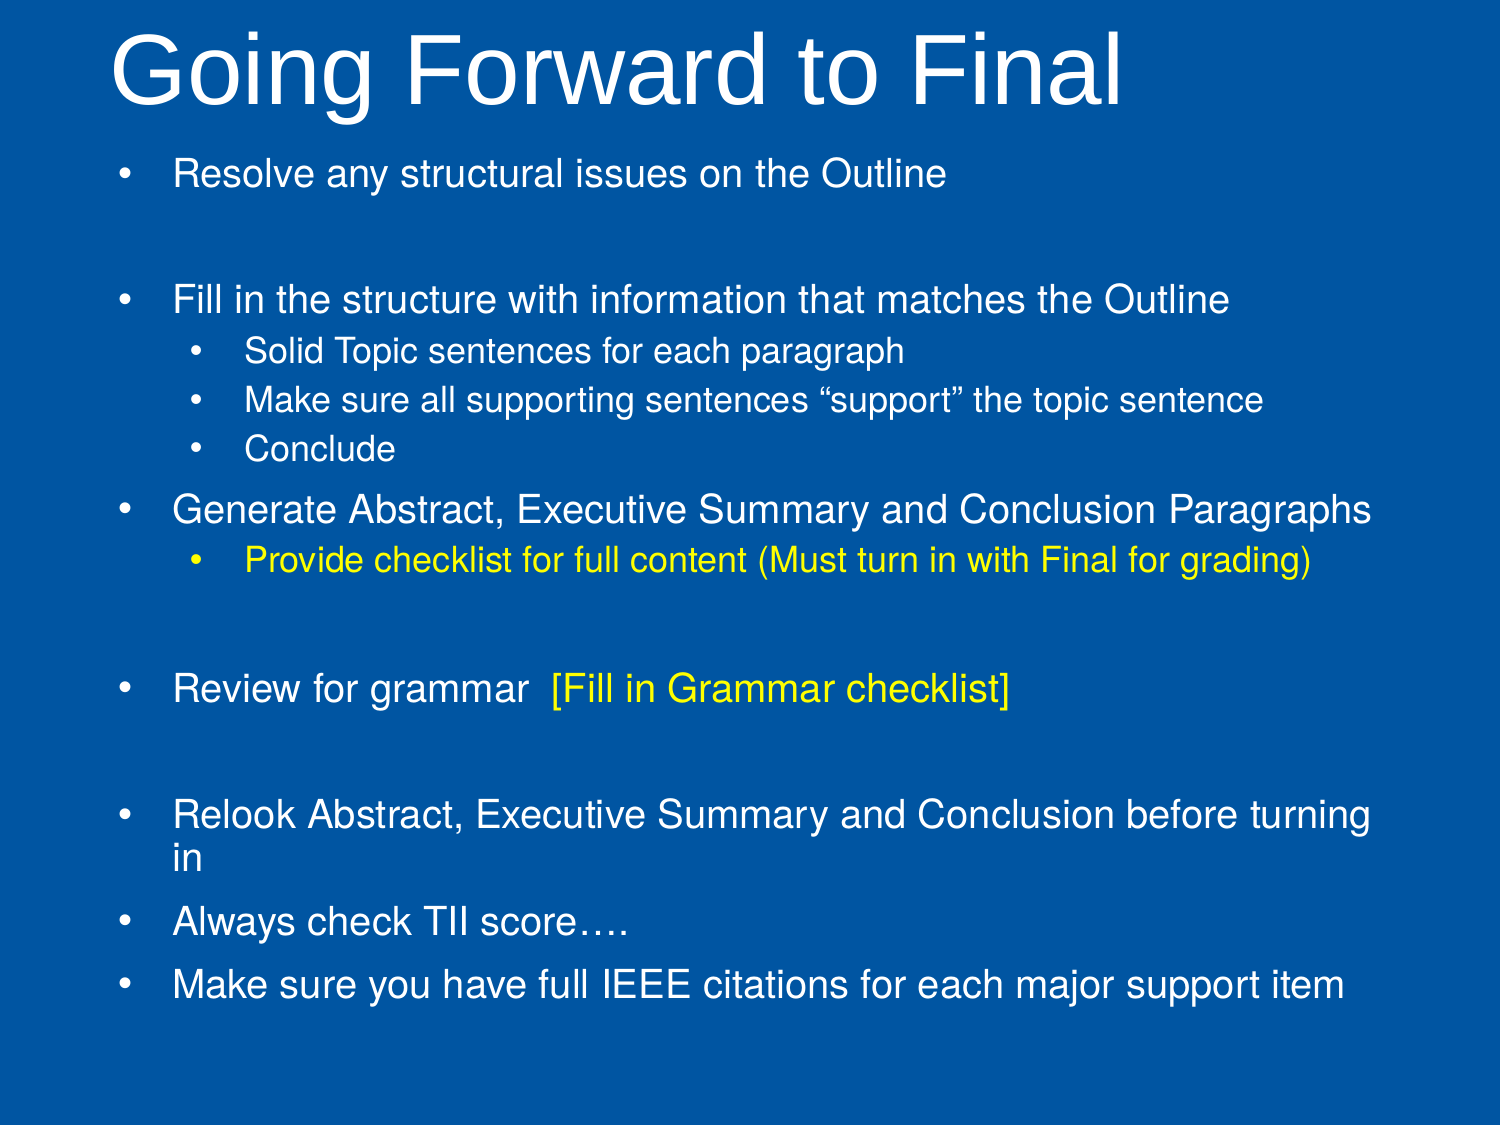

# Going Forward to Final
Resolve any structural issues on the Outline

Fill in the structure with information that matches the Outline
Solid Topic sentences for each paragraph
Make sure all supporting sentences “support” the topic sentence
Conclude
Generate Abstract, Executive Summary and Conclusion Paragraphs
Provide checklist for full content (Must turn in with Final for grading)

Review for grammar  [Fill in Grammar checklist]

Relook Abstract, Executive Summary and Conclusion before turning in
Always check TII score….
Make sure you have full IEEE citations for each major support item